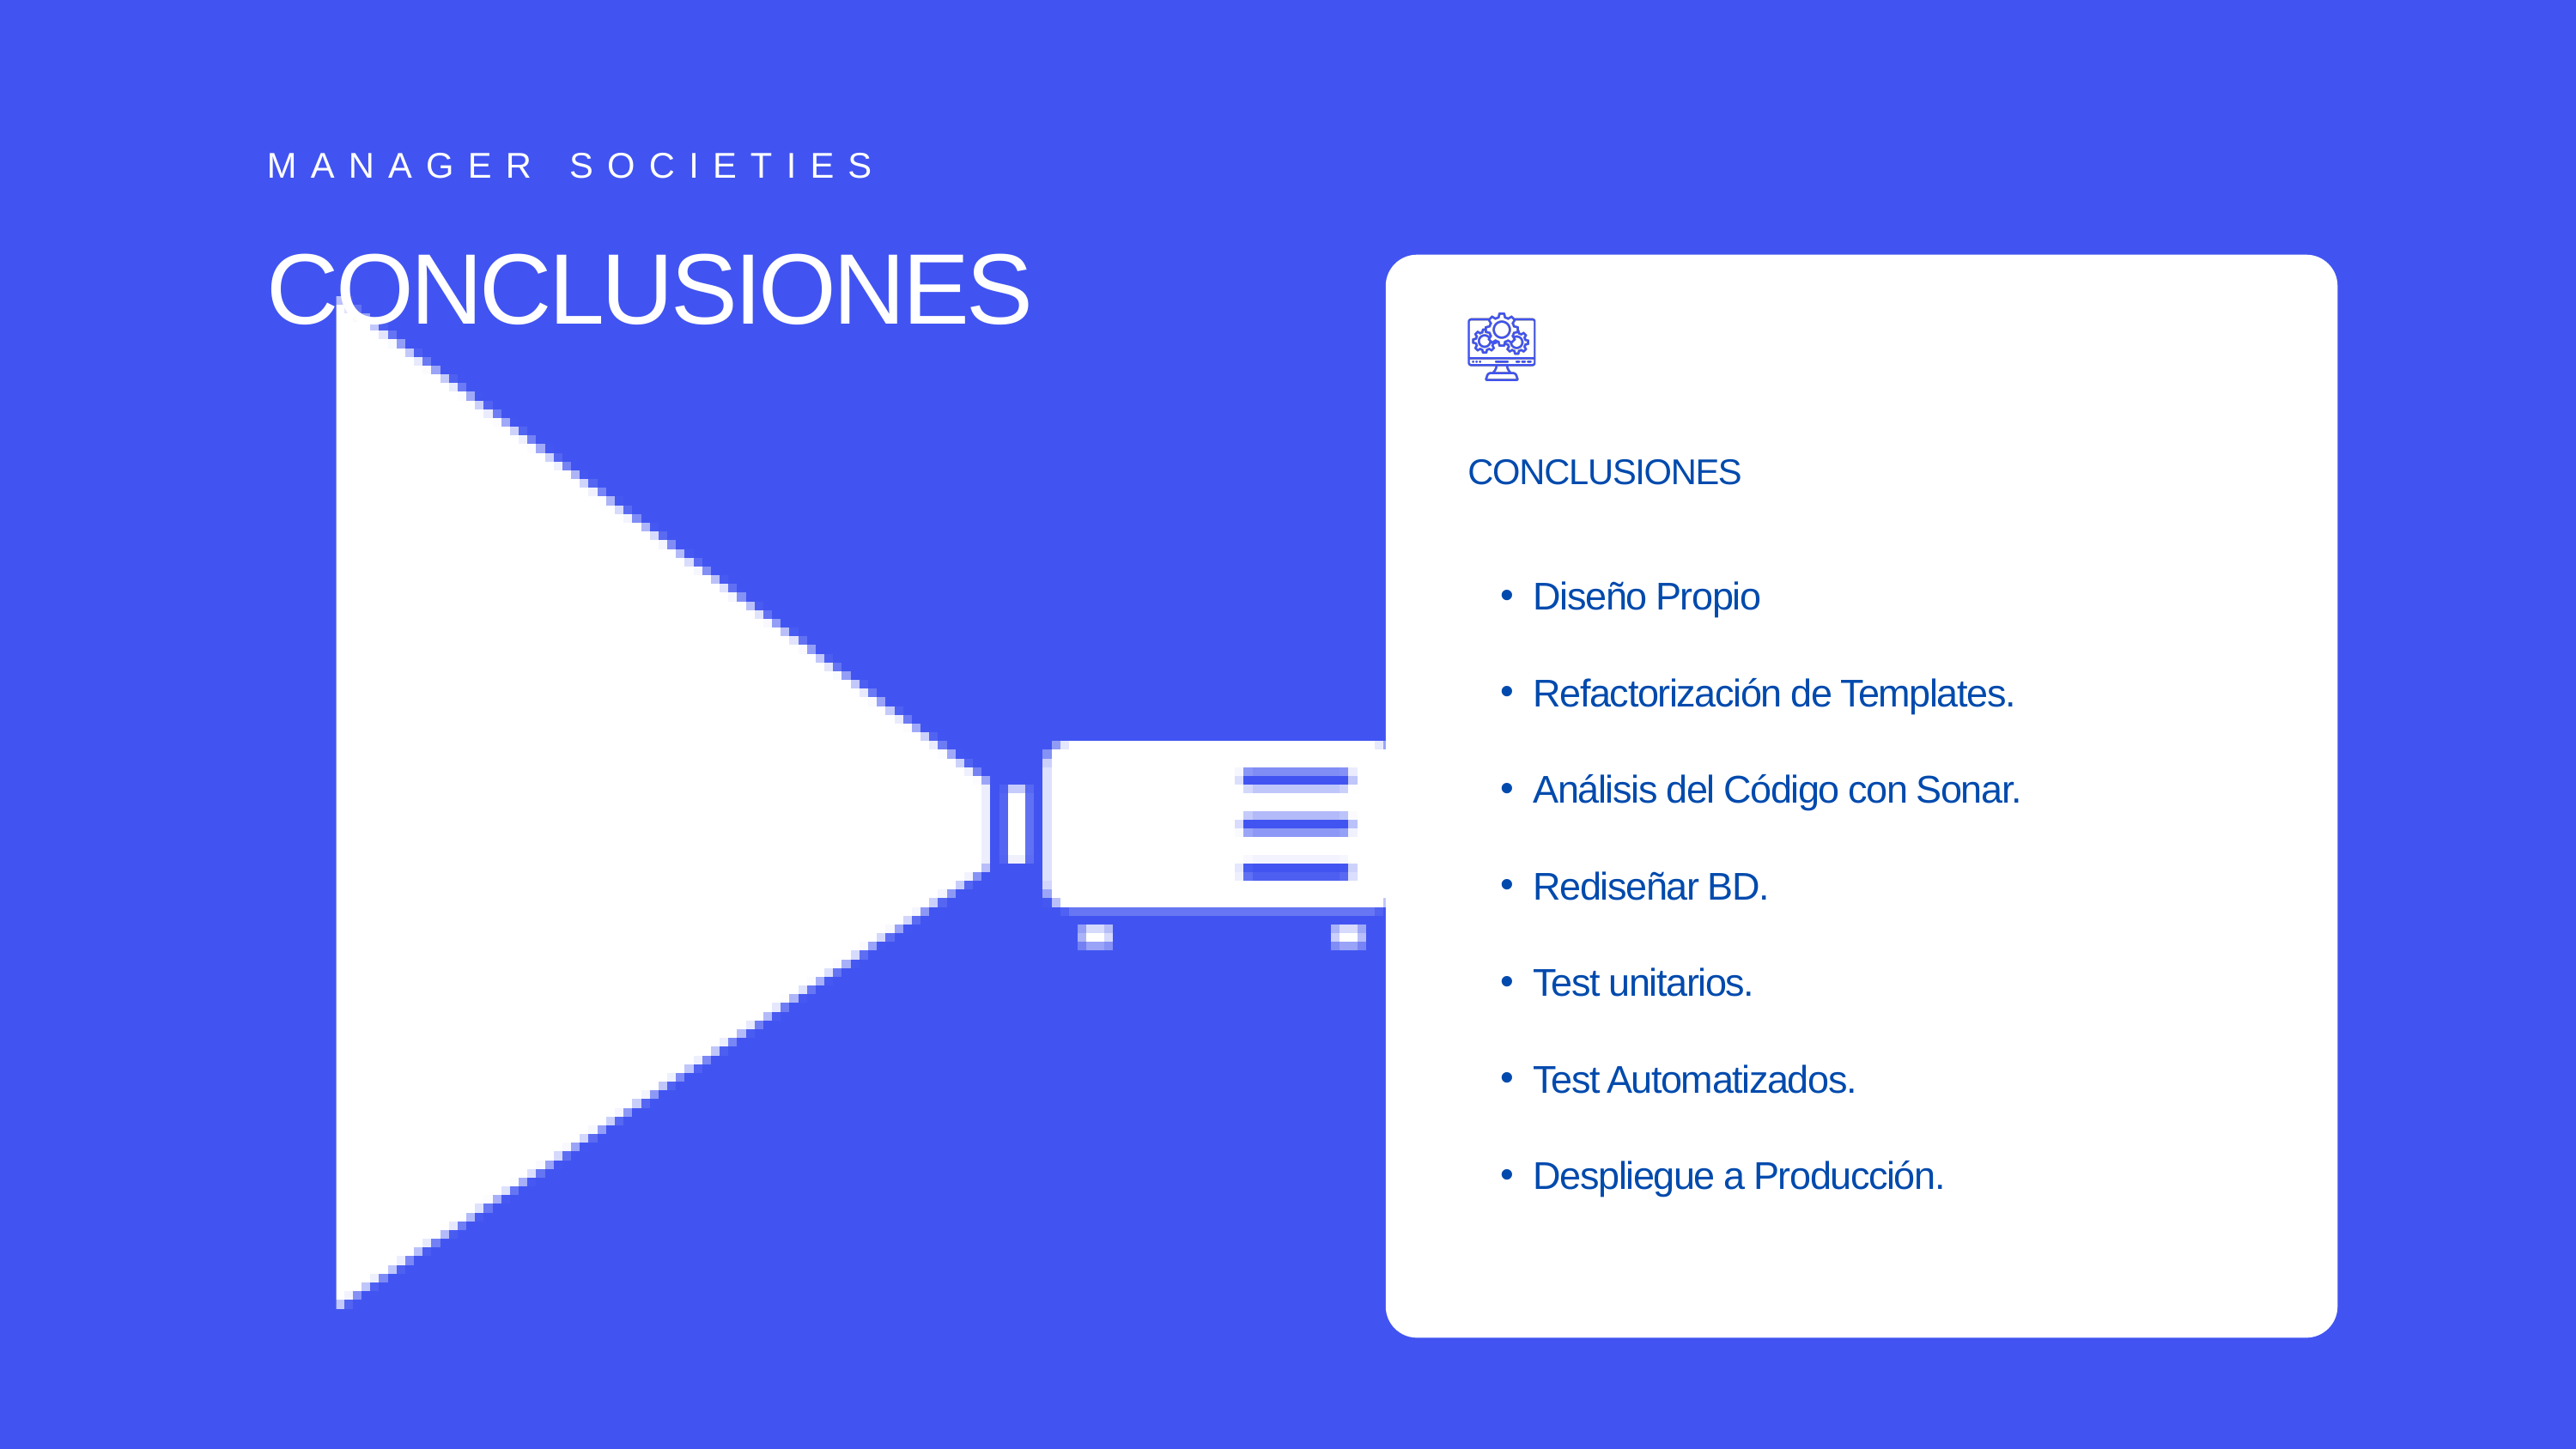

MANAGER SOCIETIES
CONCLUSIONES

CONCLUSIONES
Diseño Propio
Refactorización de Templates.
Análisis del Código con Sonar.
Rediseñar BD.
Test unitarios.
Test Automatizados.
Despliegue a Producción.